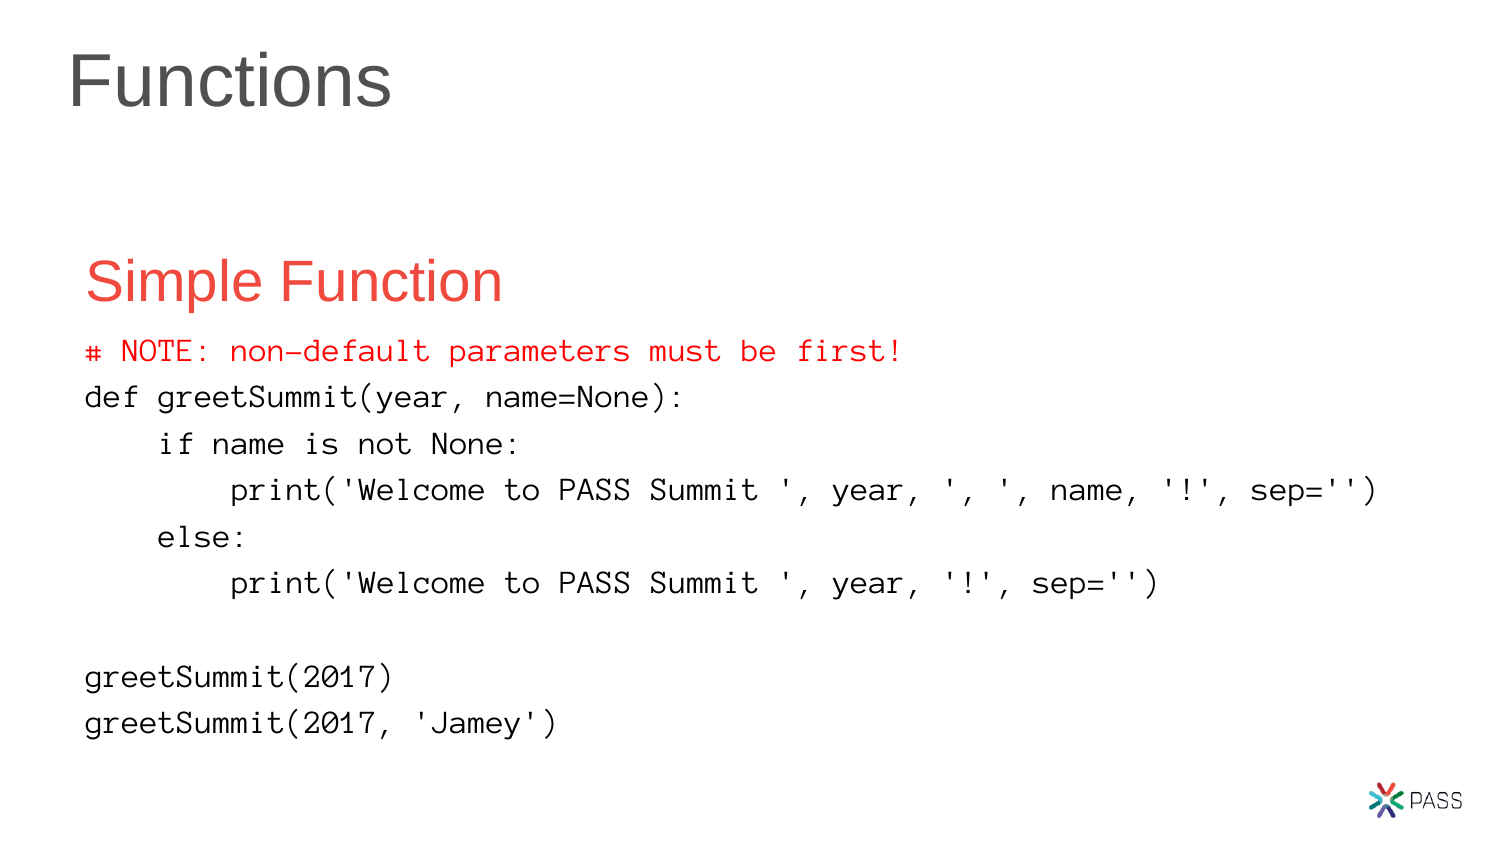

# Functions
Simple Function
# NOTE: non-default parameters must be first!
def greetSummit(year, name=None):
    if name is not None:
        print('Welcome to PASS Summit ', year, ', ', name, '!', sep='')
    else:
        print('Welcome to PASS Summit ', year, '!', sep='')

greetSummit(2017)
greetSummit(2017, 'Jamey')